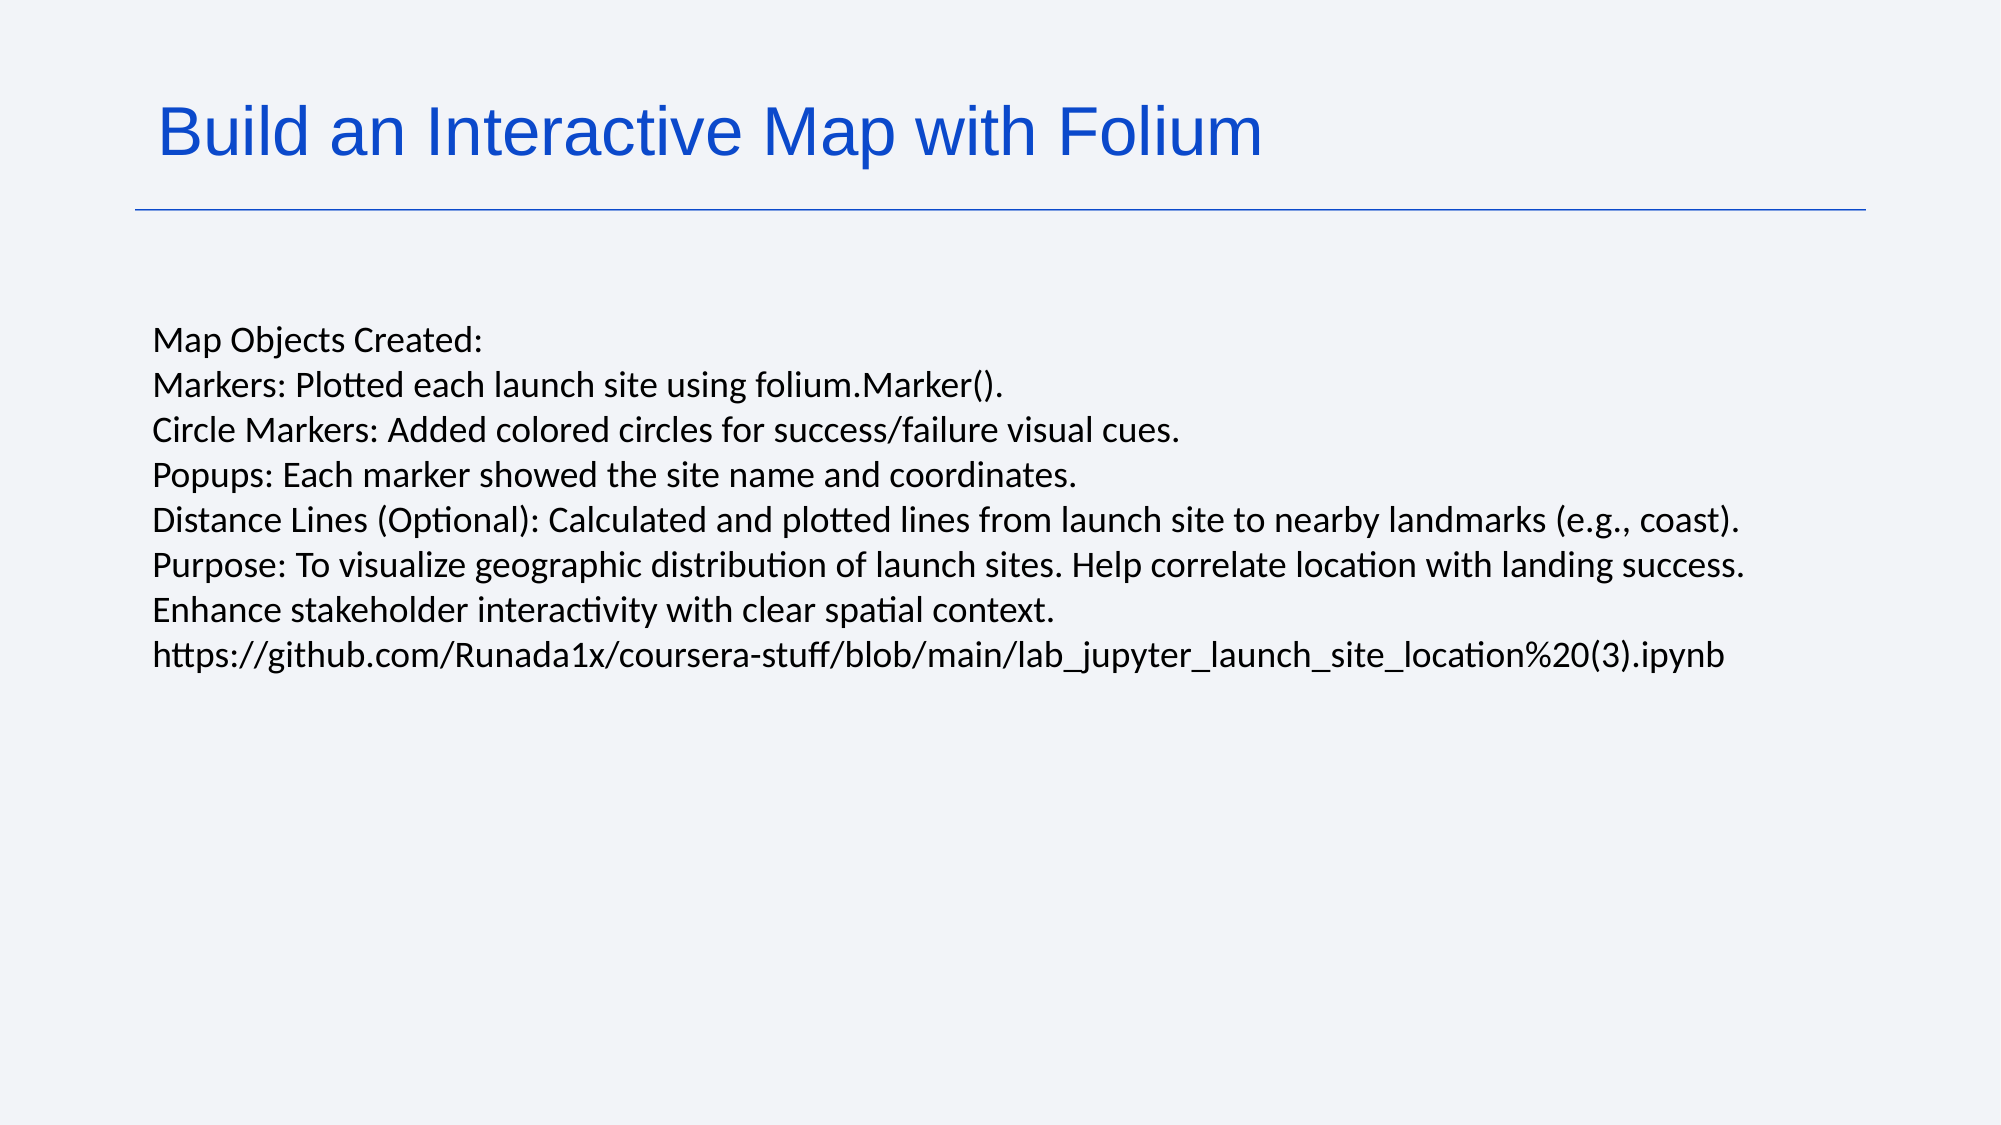

Build an Interactive Map with Folium
Map Objects Created:
Markers: Plotted each launch site using folium.Marker().
Circle Markers: Added colored circles for success/failure visual cues.
Popups: Each marker showed the site name and coordinates.
Distance Lines (Optional): Calculated and plotted lines from launch site to nearby landmarks (e.g., coast).
Purpose: To visualize geographic distribution of launch sites. Help correlate location with landing success. Enhance stakeholder interactivity with clear spatial context.
https://github.com/Runada1x/coursera-stuff/blob/main/lab_jupyter_launch_site_location%20(3).ipynb